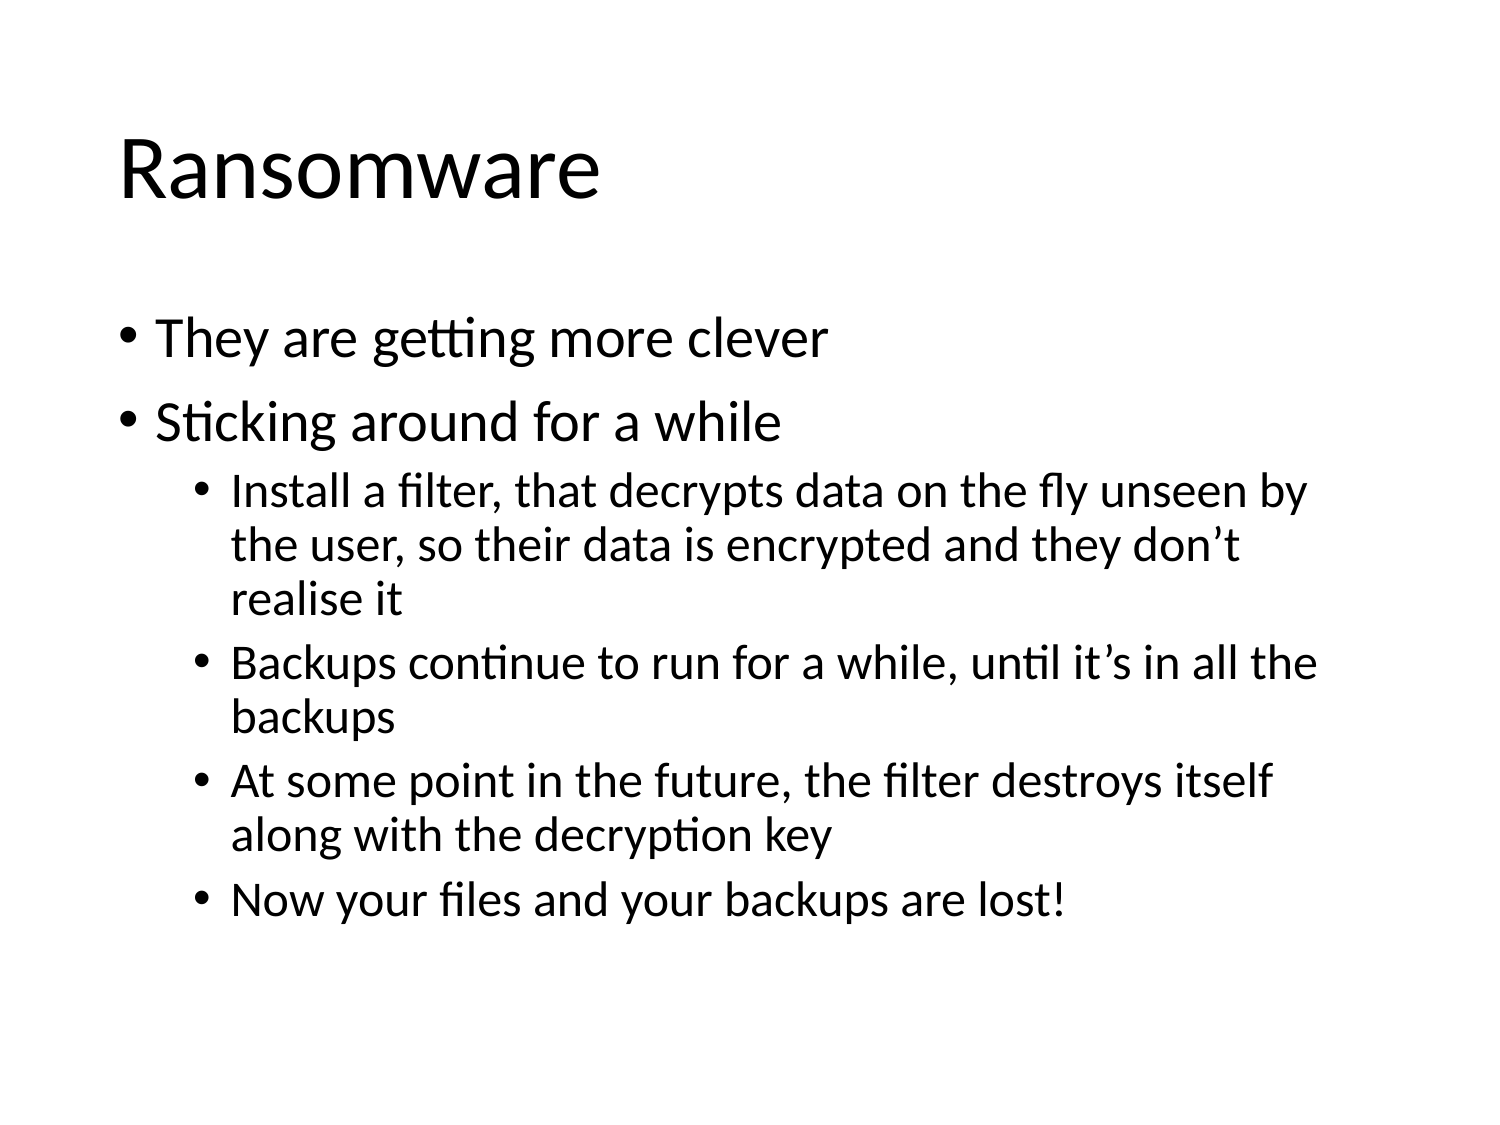

# Ransomware
They are getting more clever
Sticking around for a while
Install a filter, that decrypts data on the fly unseen by the user, so their data is encrypted and they don’t realise it
Backups continue to run for a while, until it’s in all the backups
At some point in the future, the filter destroys itself along with the decryption key
Now your files and your backups are lost!